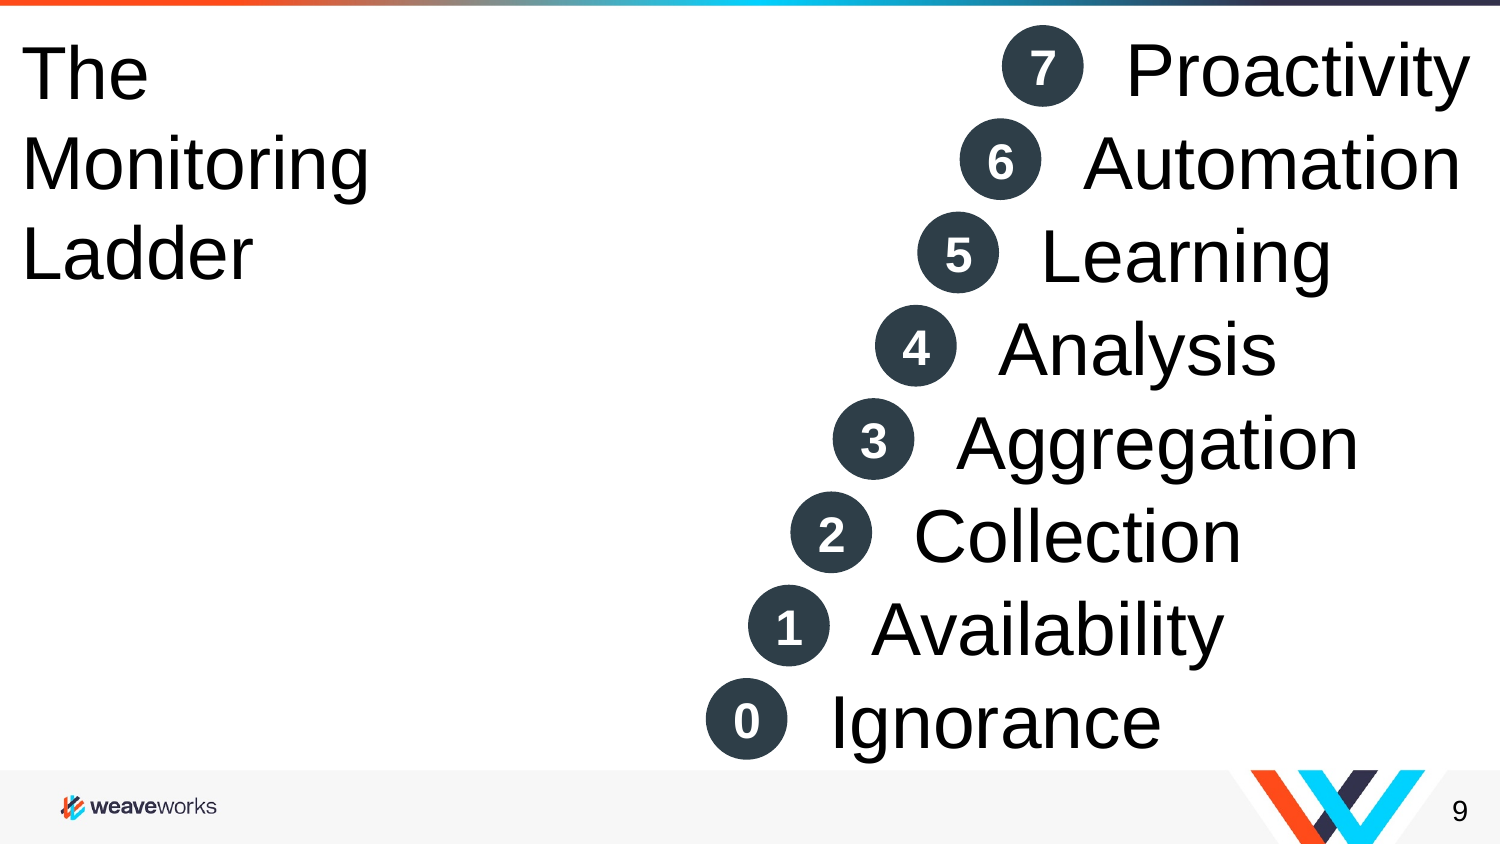

The
Monitoring
Ladder
Proactivity
7
Automation
6
Learning
5
Analysis
4
Aggregation
3
Collection
2
Availability
1
Ignorance
0
9